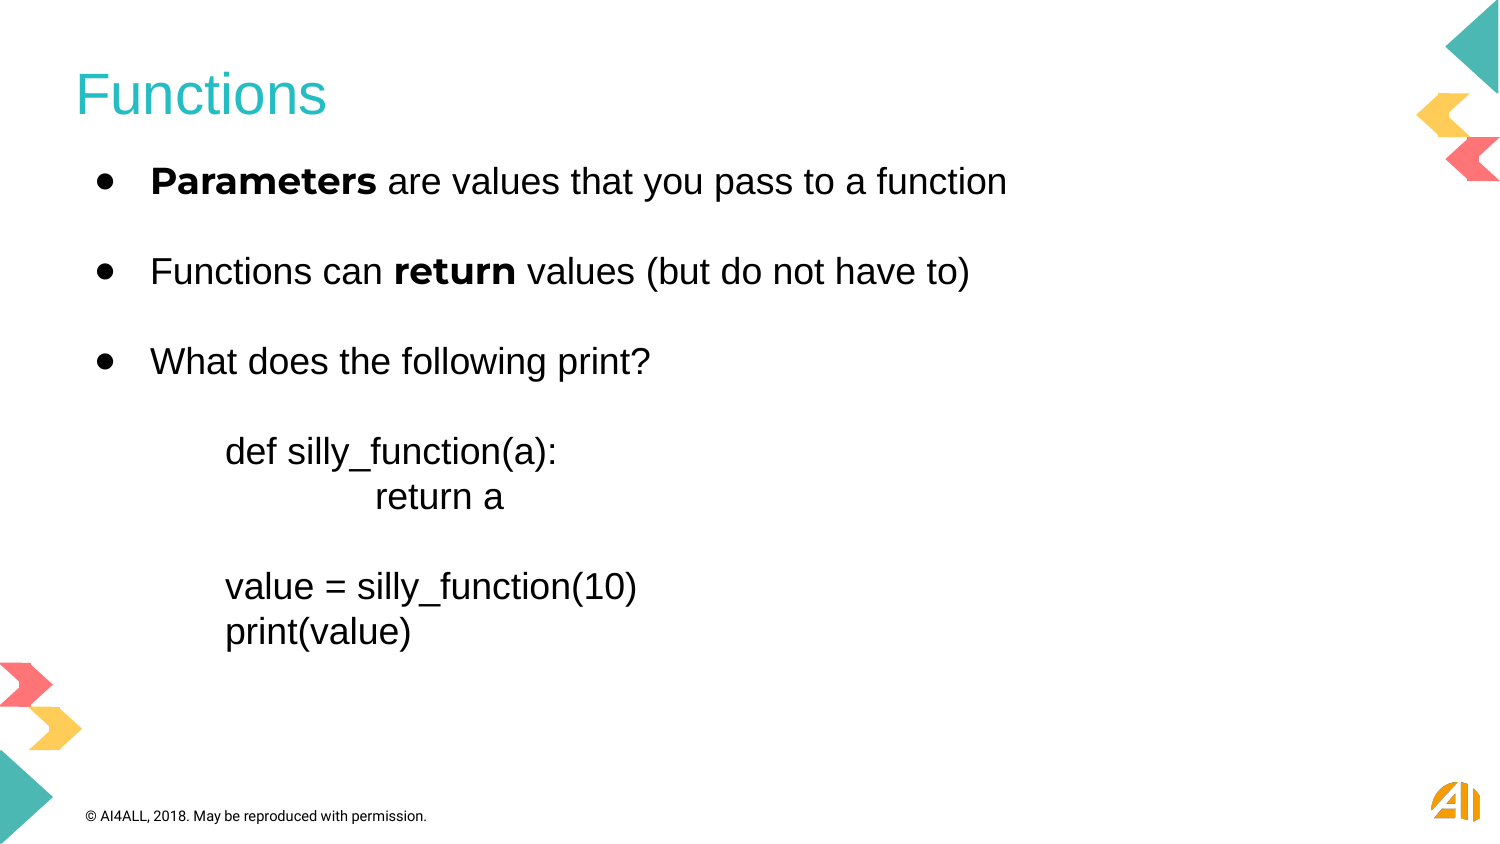

# Functions
Parameters are values that you pass to a function

Functions can return values (but do not have to)

What does the following print?

	def silly_function(a):
		return a

	value = silly_function(10)
	print(value)